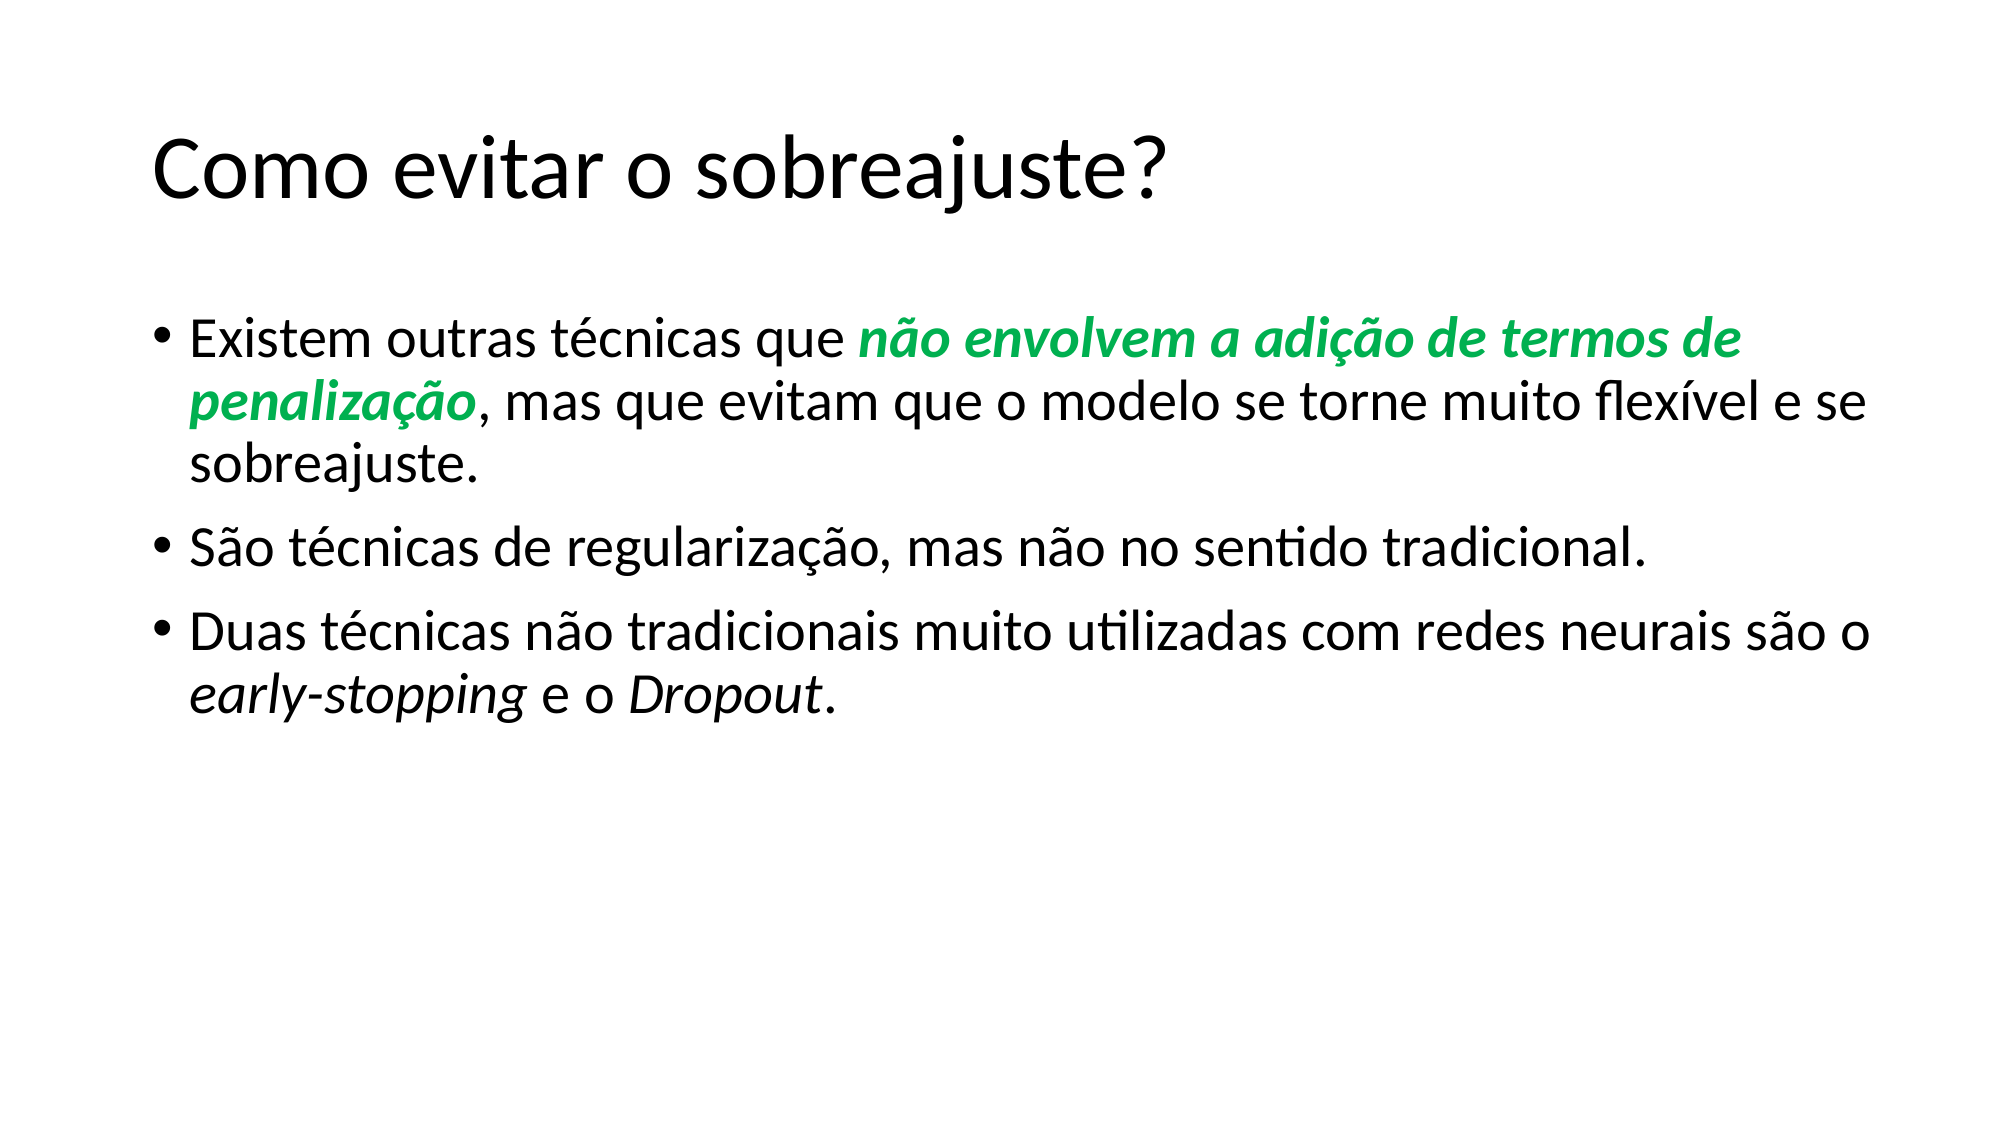

# Como evitar o sobreajuste?
Existem outras técnicas que não envolvem a adição de termos de penalização, mas que evitam que o modelo se torne muito flexível e se sobreajuste.
São técnicas de regularização, mas não no sentido tradicional.
Duas técnicas não tradicionais muito utilizadas com redes neurais são o early-stopping e o Dropout.